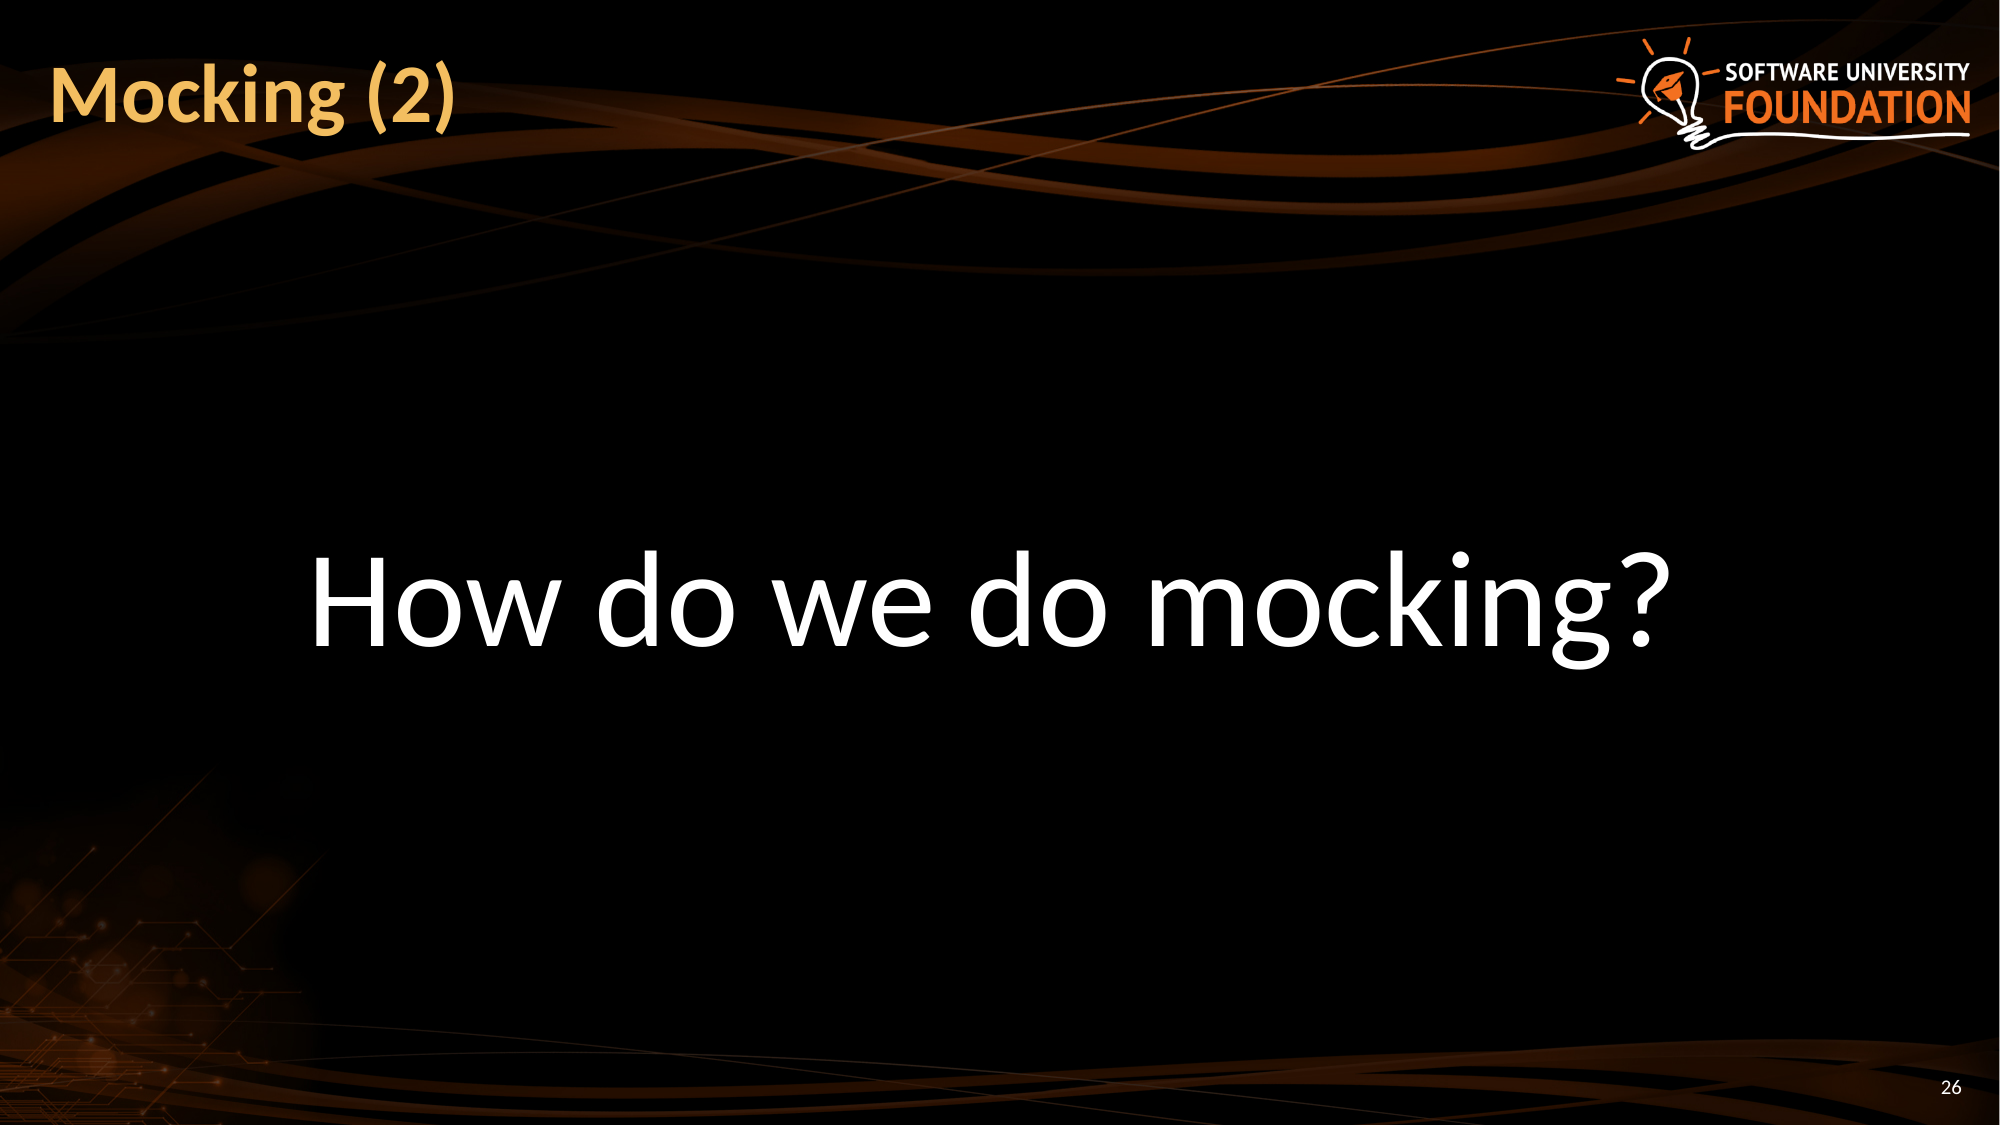

# Mocking (2)

How do we do mocking?
26